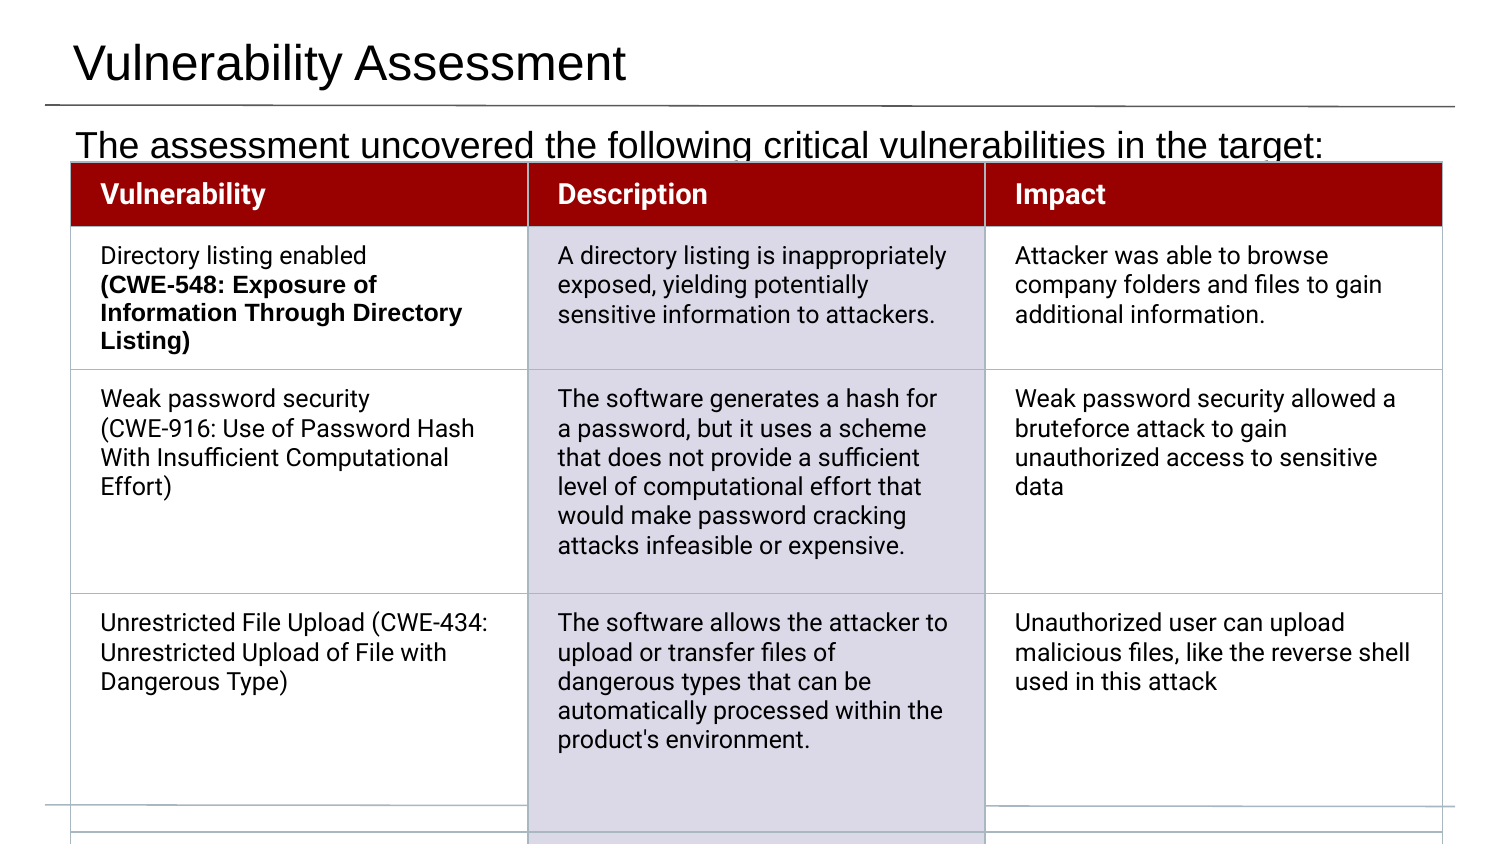

# Vulnerability Assessment
The assessment uncovered the following critical vulnerabilities in the target:
| Vulnerability | Description | Impact |
| --- | --- | --- |
| Directory listing enabled (CWE-548: Exposure of Information Through Directory Listing) | A directory listing is inappropriately exposed, yielding potentially sensitive information to attackers. | Attacker was able to browse company folders and files to gain additional information. |
| Weak password security (CWE-916: Use of Password Hash With Insufficient Computational Effort) | The software generates a hash for a password, but it uses a scheme that does not provide a sufficient level of computational effort that would make password cracking attacks infeasible or expensive. | Weak password security allowed a bruteforce attack to gain unauthorized access to sensitive data |
| Unrestricted File Upload (CWE-434: Unrestricted Upload of File with Dangerous Type) | The software allows the attacker to upload or transfer files of dangerous types that can be automatically processed within the product's environment. | Unauthorized user can upload malicious files, like the reverse shell used in this attack |
|  |  |  |